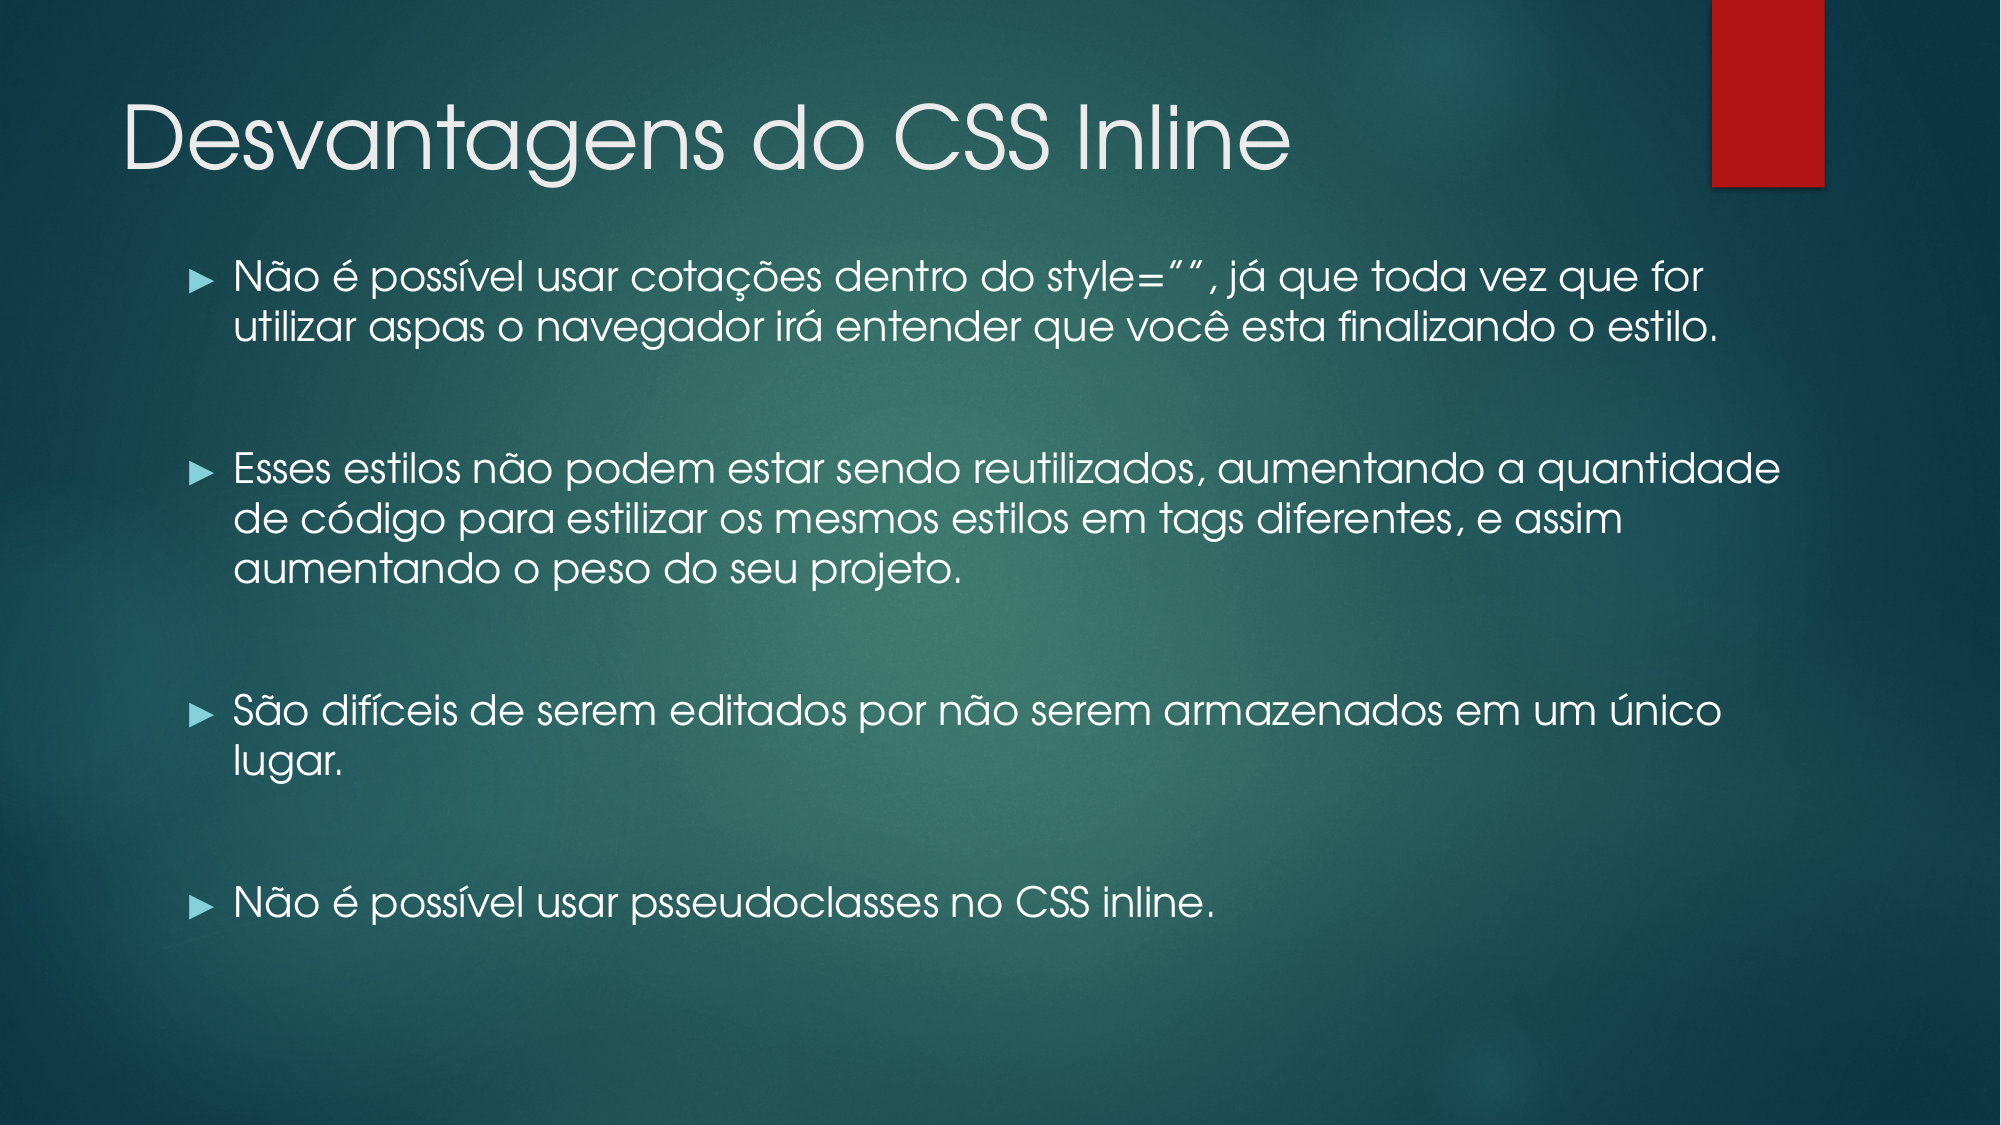

# Desvantagens do CSS Inline
Não é possível usar cotações dentro do style=””, já que toda vez que for utilizar aspas o navegador irá entender que você esta finalizando o estilo.

Esses estilos não podem estar sendo reutilizados, aumentando a quantidade de código para estilizar os mesmos estilos em tags diferentes, e assim aumentando o peso do seu projeto.

São difíceis de serem editados por não serem armazenados em um único lugar.

Não é possível usar psseudoclasses no CSS inline.